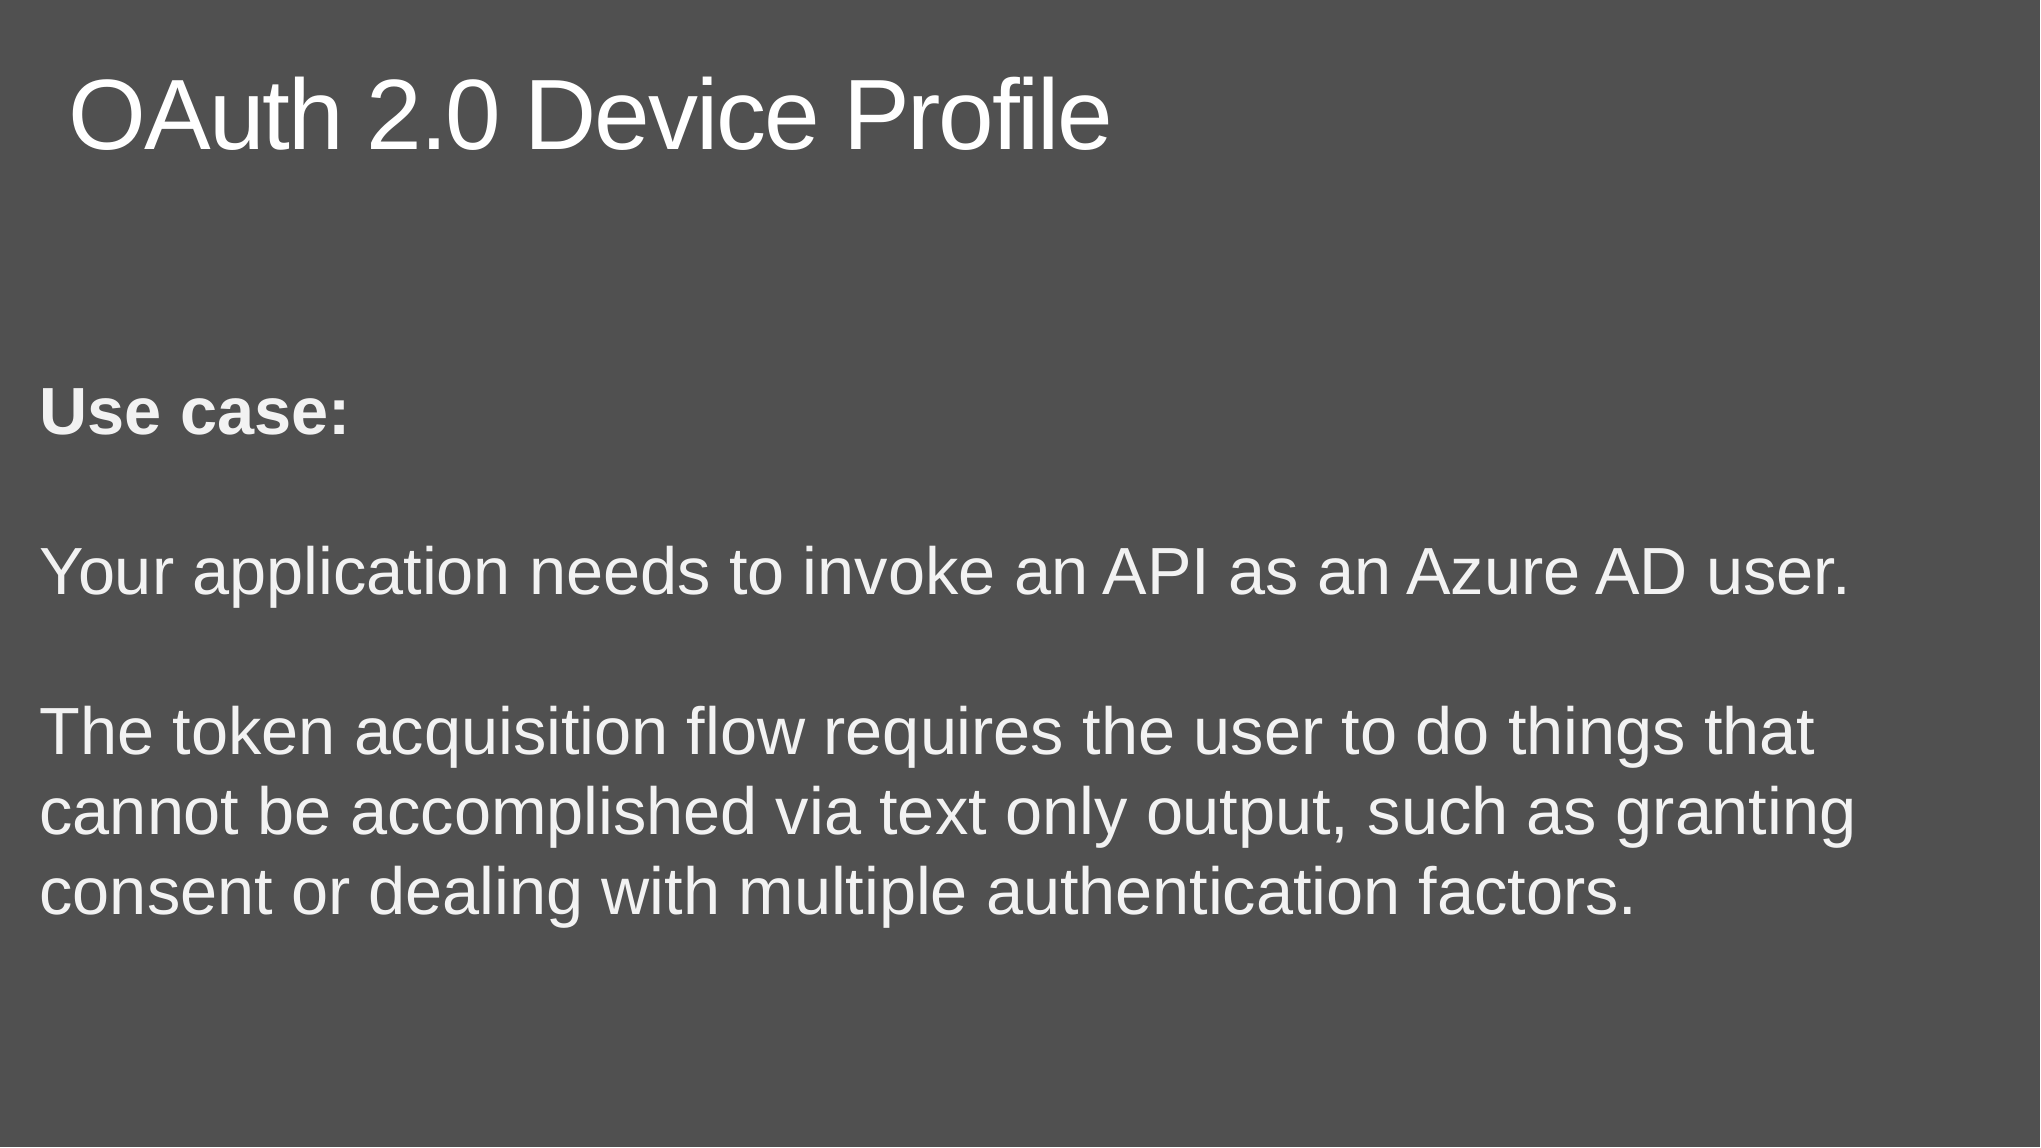

The device profile is suitable for clients executing on devices which do not have an easy data-entry method (e.g. game consoles or media hubs), but where the end-user has separate access to a user-agent on another computer or device (e.g. home computer, a laptop, or a smart phone). The client is incapable of receiving incoming requests from the authorization server (incapable of acting as an HTTP server).
# OAuth 2.0 Device Profile
Use case:

Your application needs to invoke an API as an Azure AD user.

The token acquisition flow requires the user to do things that cannot be accomplished via text only output, such as granting consent or dealing with multiple authentication factors.